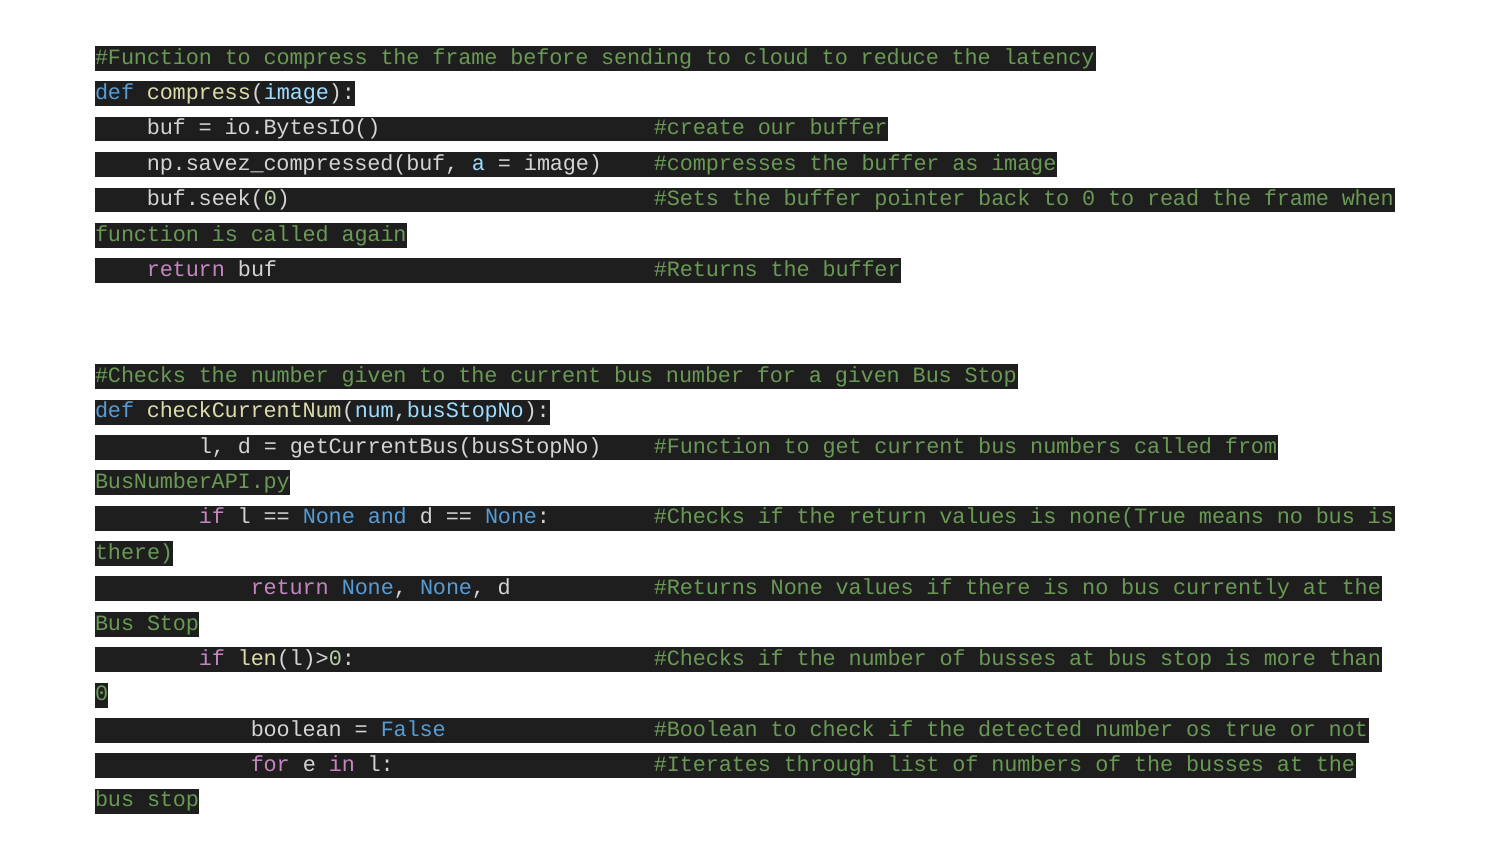

#Function to compress the frame before sending to cloud to reduce the latency
def compress(image):
    buf = io.BytesIO()                     #create our buffer
    np.savez_compressed(buf, a = image)    #compresses the buffer as image
    buf.seek(0)                            #Sets the buffer pointer back to 0 to read the frame when function is called again
    return buf                             #Returns the buffer

#Checks the number given to the current bus number for a given Bus Stop
def checkCurrentNum(num,busStopNo):
        l, d = getCurrentBus(busStopNo)    #Function to get current bus numbers called from BusNumberAPI.py
        if l == None and d == None:        #Checks if the return values is none(True means no bus is there)
            return None, None, d           #Returns None values if there is no bus currently at the Bus Stop
        if len(l)>0:                       #Checks if the number of busses at bus stop is more than 0
            boolean = False                #Boolean to check if the detected number os true or not
            for e in l:                    #Iterates through list of numbers of the busses at the bus stop